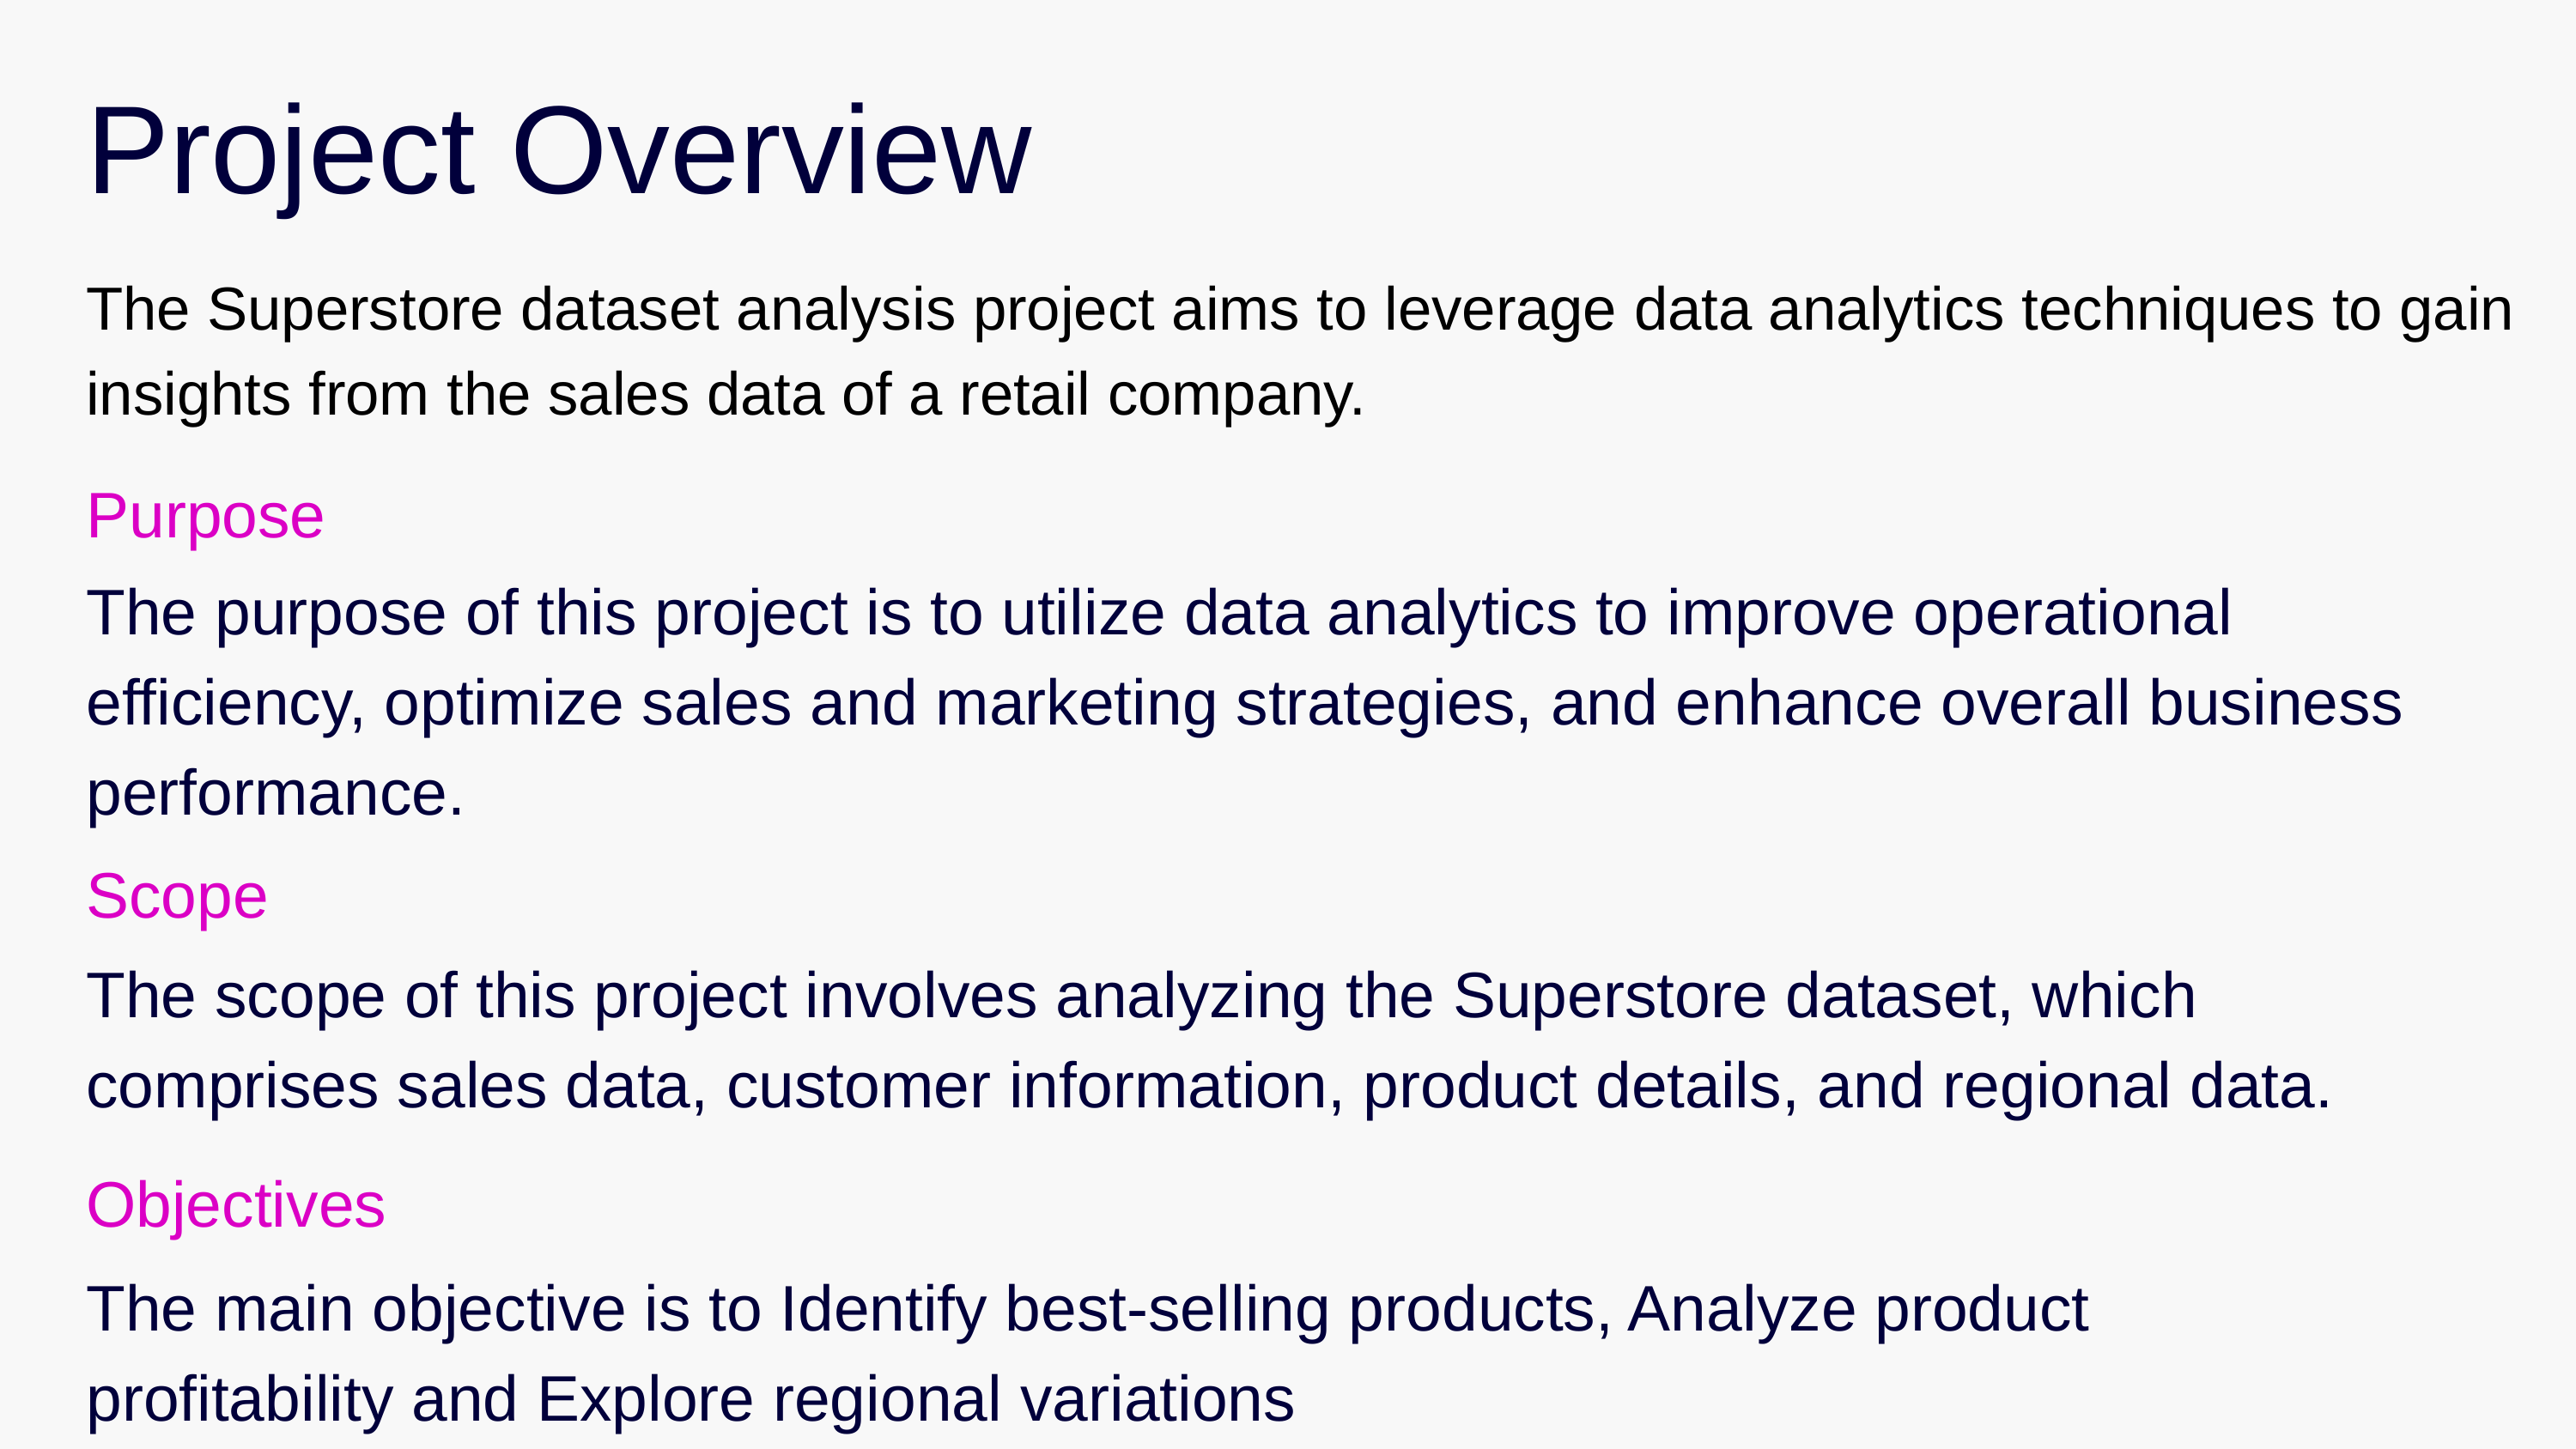

Project Overview
The Superstore dataset analysis project aims to leverage data analytics techniques to gain insights from the sales data of a retail company.
Purpose
The purpose of this project is to utilize data analytics to improve operational efficiency, optimize sales and marketing strategies, and enhance overall business performance.
Scope
The scope of this project involves analyzing the Superstore dataset, which comprises sales data, customer information, product details, and regional data.
Objectives
The main objective is to Identify best-selling products, Analyze product profitability and Explore regional variations